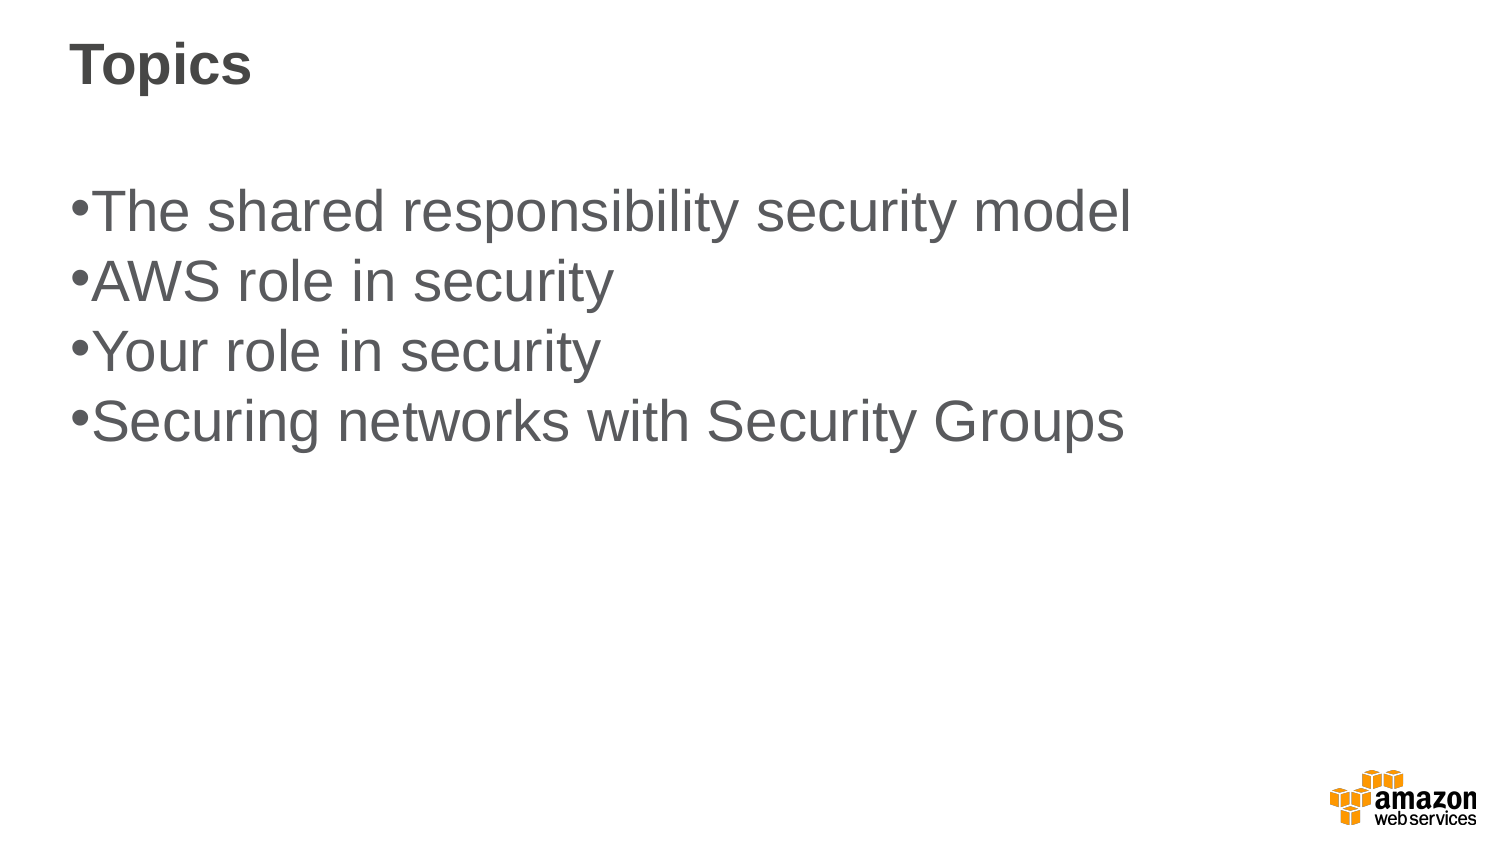

Topics
The shared responsibility security model
AWS role in security
Your role in security
Securing networks with Security Groups